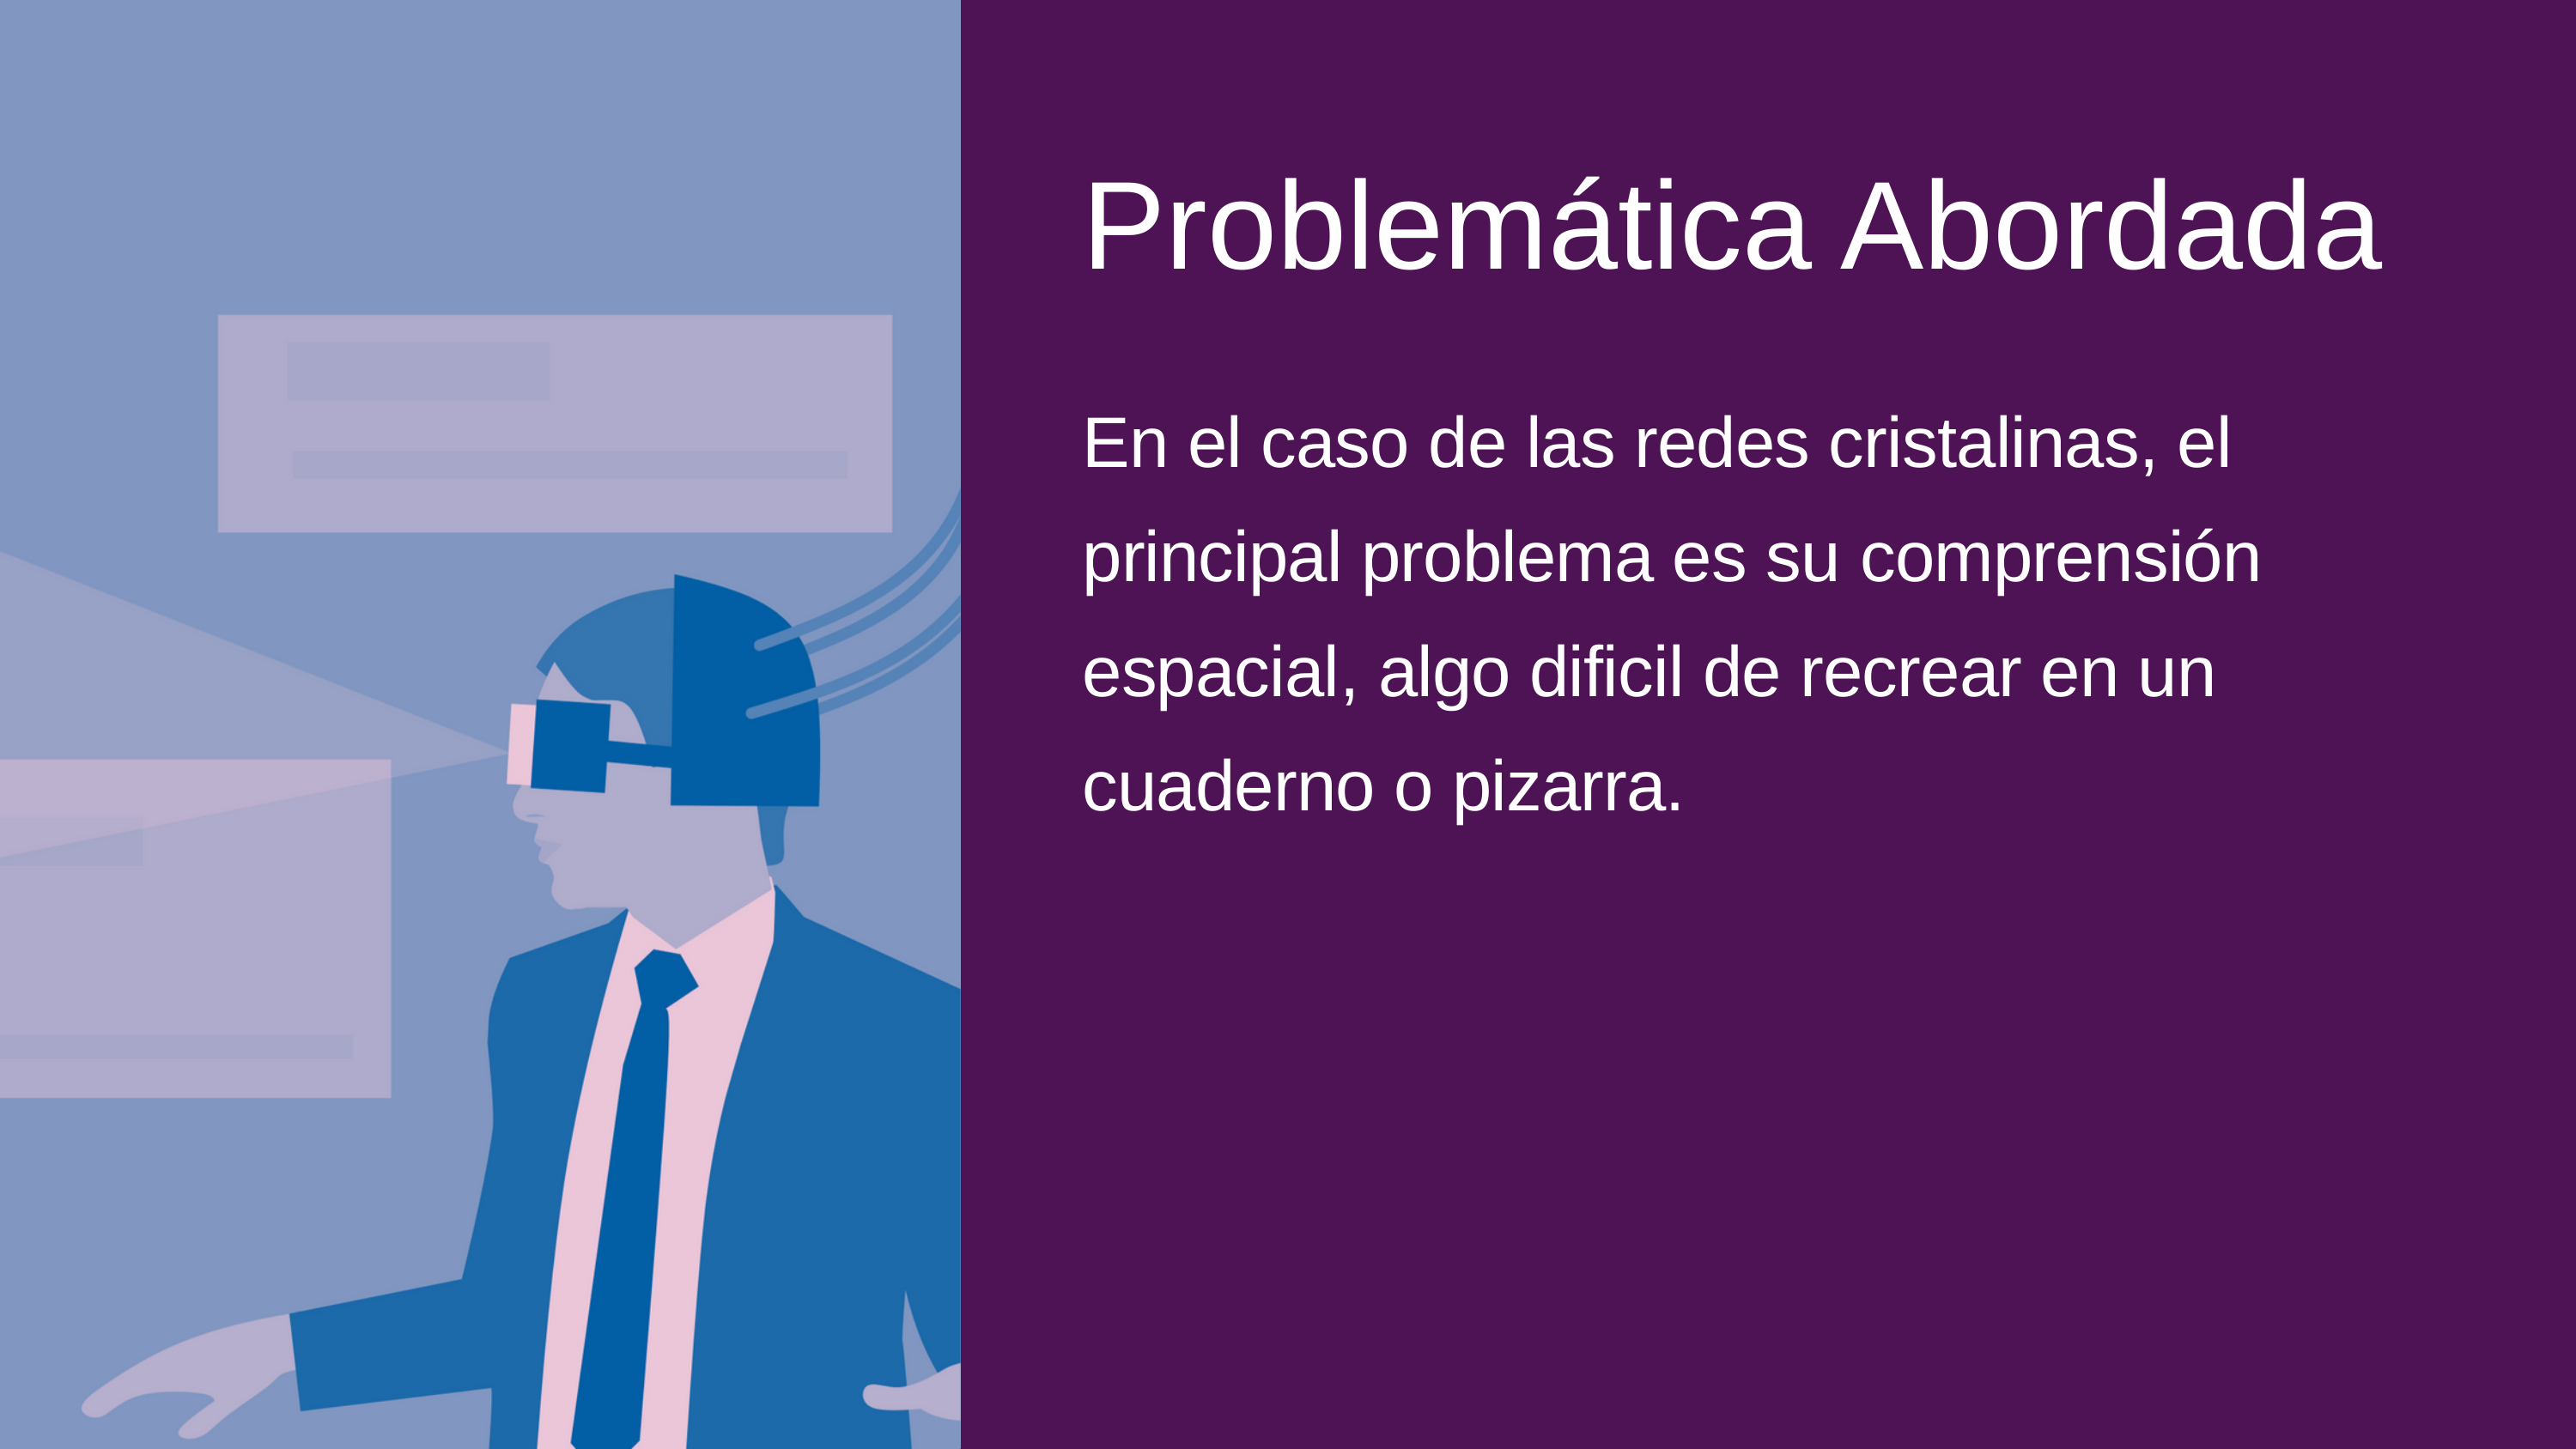

Problemática Abordada

En el caso de las redes cristalinas, el principal problema es su comprensión espacial, algo dificil de recrear en un cuaderno o pizarra.